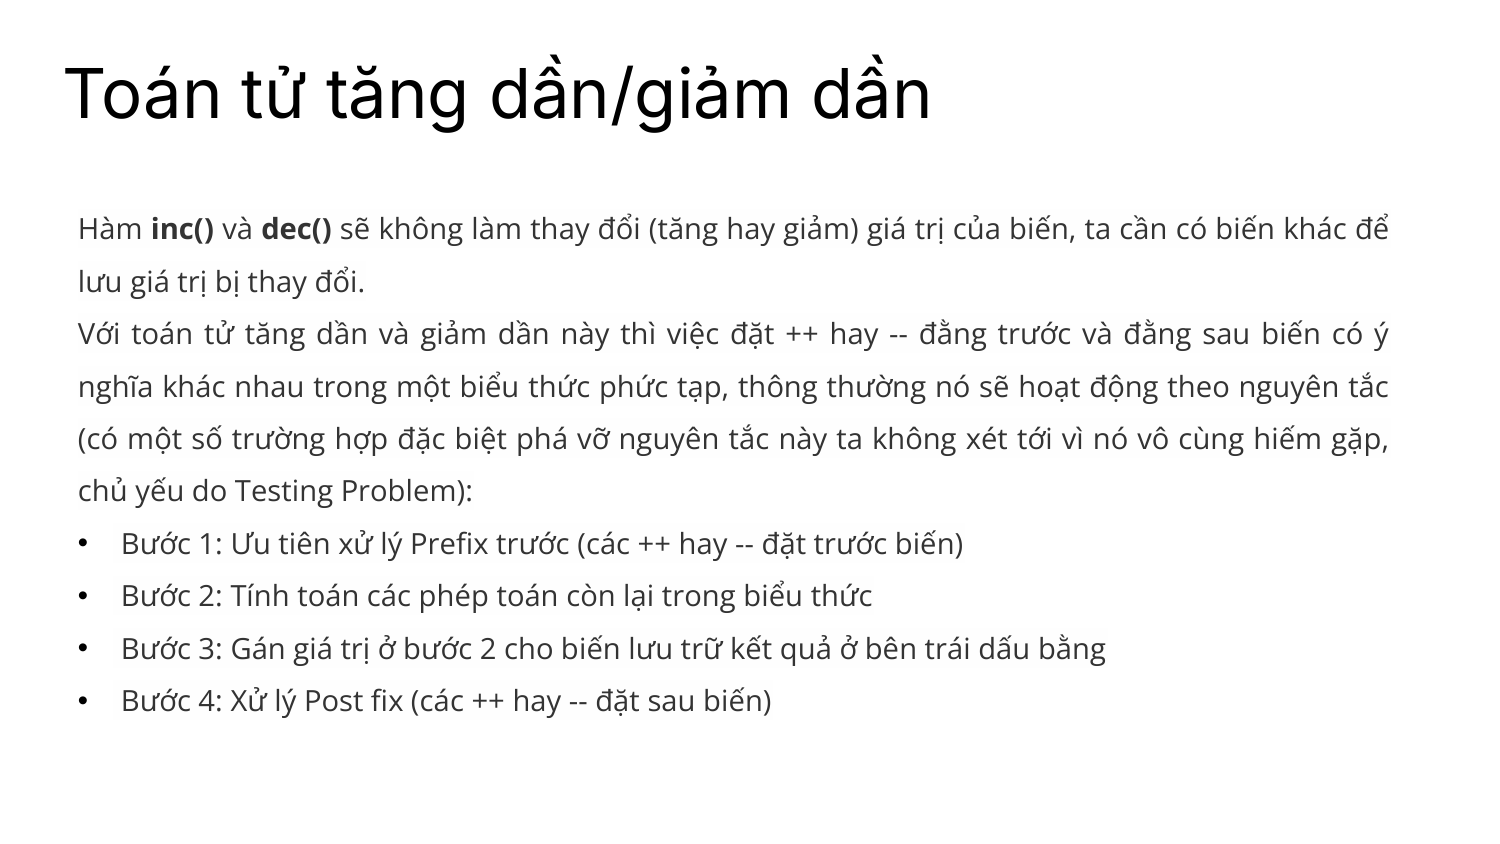

# Toán tử tăng dần/giảm dần
Hàm inc() và dec() sẽ không làm thay đổi (tăng hay giảm) giá trị của biến, ta cần có biến khác để lưu giá trị bị thay đổi.
Với toán tử tăng dần và giảm dần này thì việc đặt ++ hay -- đằng trước và đằng sau biến có ý nghĩa khác nhau trong một biểu thức phức tạp, thông thường nó sẽ hoạt động theo nguyên tắc (có một số trường hợp đặc biệt phá vỡ nguyên tắc này ta không xét tới vì nó vô cùng hiếm gặp, chủ yếu do Testing Problem):
 Bước 1: Ưu tiên xử lý Prefix trước (các ++ hay -- đặt trước biến)
 Bước 2: Tính toán các phép toán còn lại trong biểu thức
 Bước 3: Gán giá trị ở bước 2 cho biến lưu trữ kết quả ở bên trái dấu bằng
 Bước 4: Xử lý Post fix (các ++ hay -- đặt sau biến)